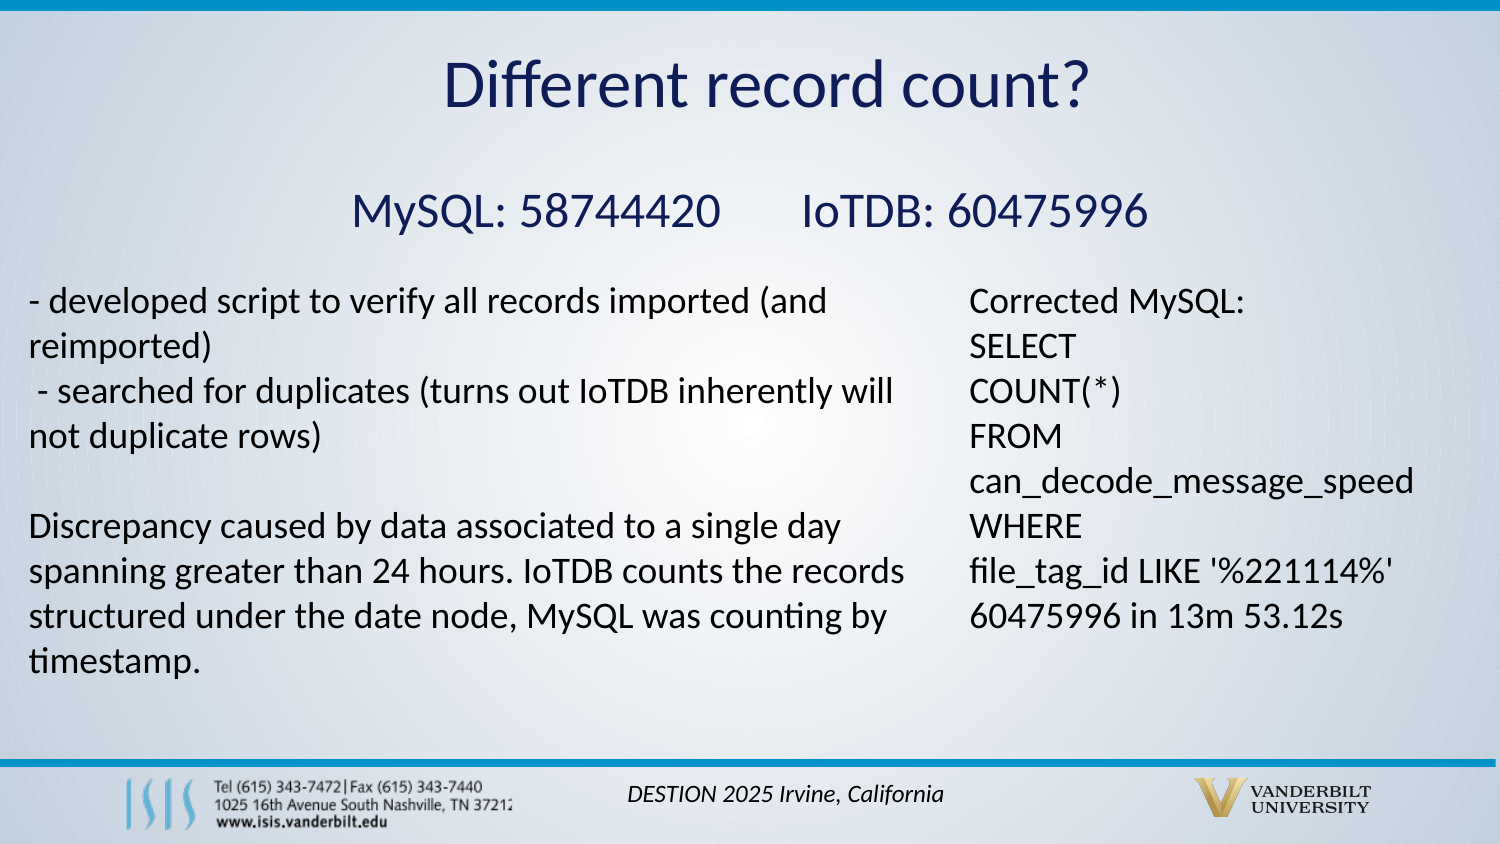

Different record count?
MySQL: 58744420	IoTDB: 60475996
- developed script to verify all records imported (and reimported)
 - searched for duplicates (turns out IoTDB inherently will not duplicate rows)

Discrepancy caused by data associated to a single day spanning greater than 24 hours. IoTDB counts the records structured under the date node, MySQL was counting by timestamp.
Corrected MySQL:
SELECT
COUNT(*)
FROM
can_decode_message_speed
WHERE
file_tag_id LIKE '%221114%'
60475996 in 13m 53.12s
DESTION 2025 Irvine, California